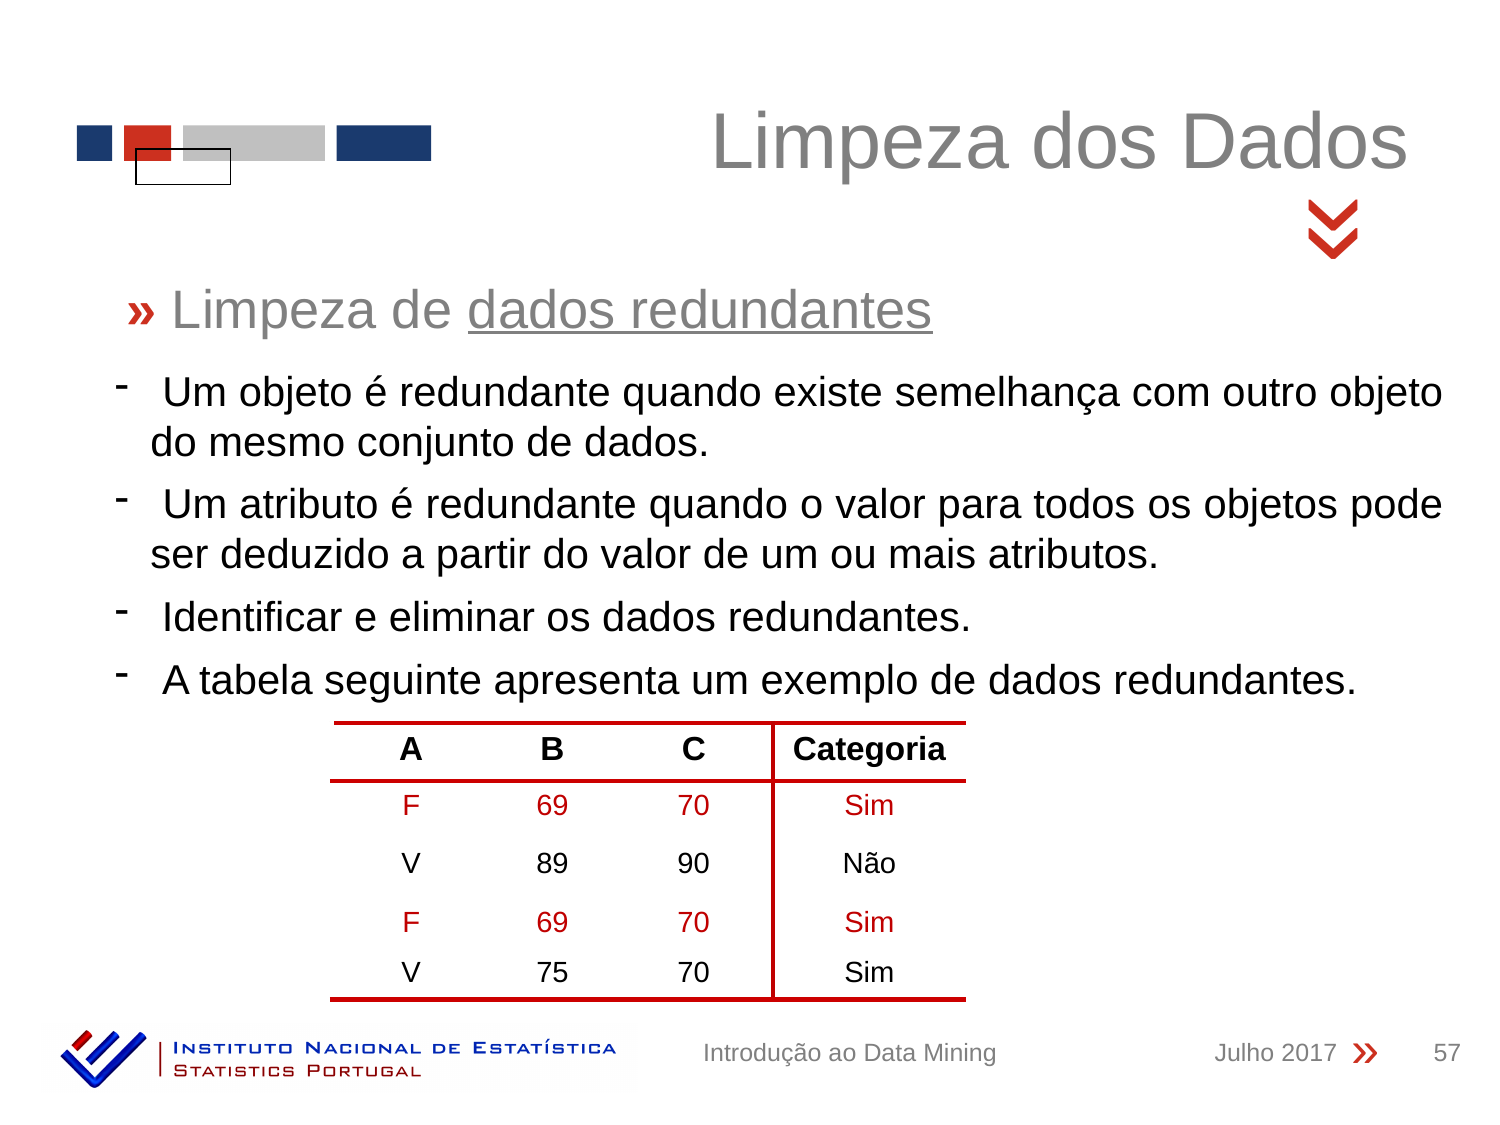

Limpeza dos Dados
«
» Limpeza de dados redundantes
 Um objeto é redundante quando existe semelhança com outro objeto do mesmo conjunto de dados.
 Um atributo é redundante quando o valor para todos os objetos pode ser deduzido a partir do valor de um ou mais atributos.
 Identificar e eliminar os dados redundantes.
 A tabela seguinte apresenta um exemplo de dados redundantes.
| A | B | C | Categoria |
| --- | --- | --- | --- |
| F | 69 | 70 | Sim |
| V | 89 | 90 | Não |
| F | 69 | 70 | Sim |
| V | 75 | 70 | Sim |
Introdução ao Data Mining
Julho 2017
57
«